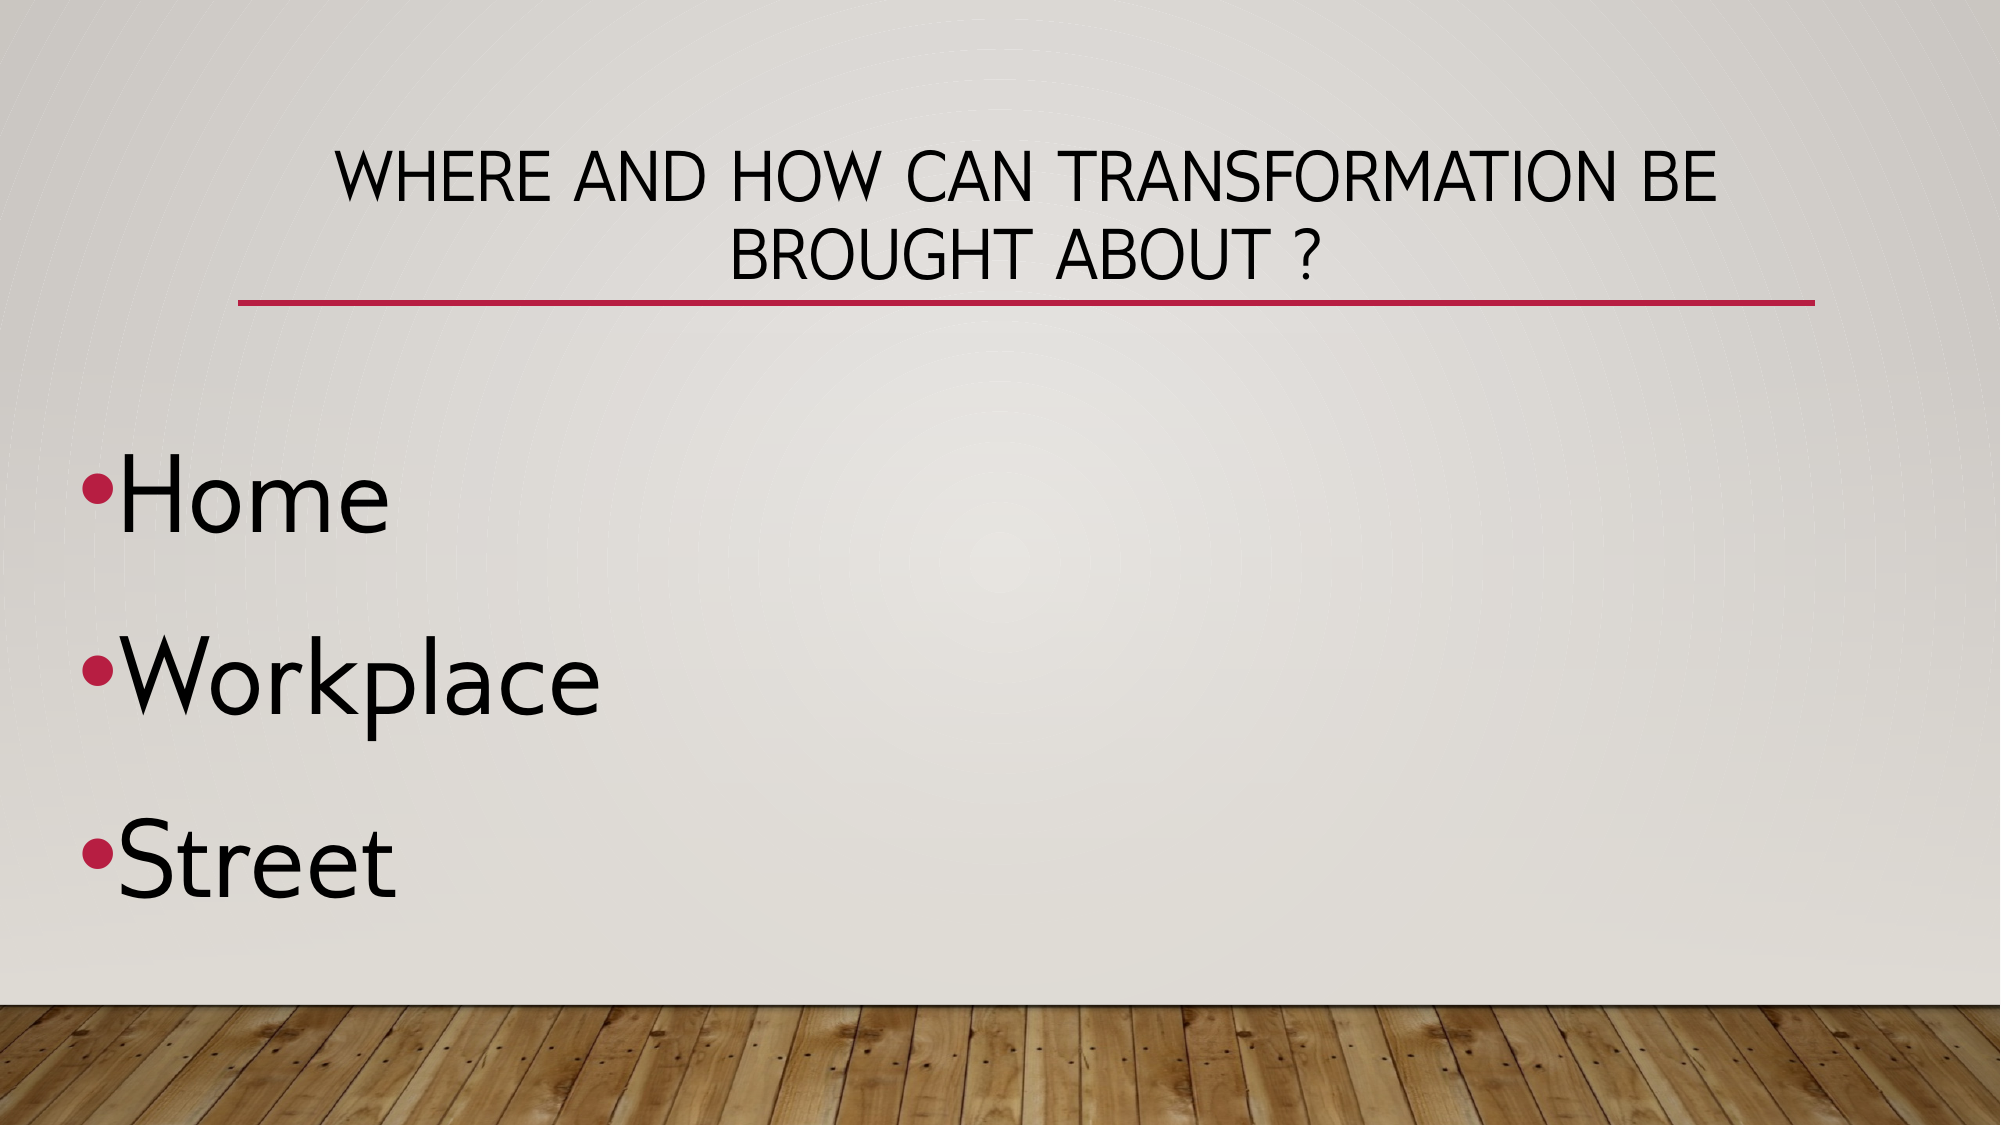

# Where and How can transformation be brought about ?
Home
Workplace
Street